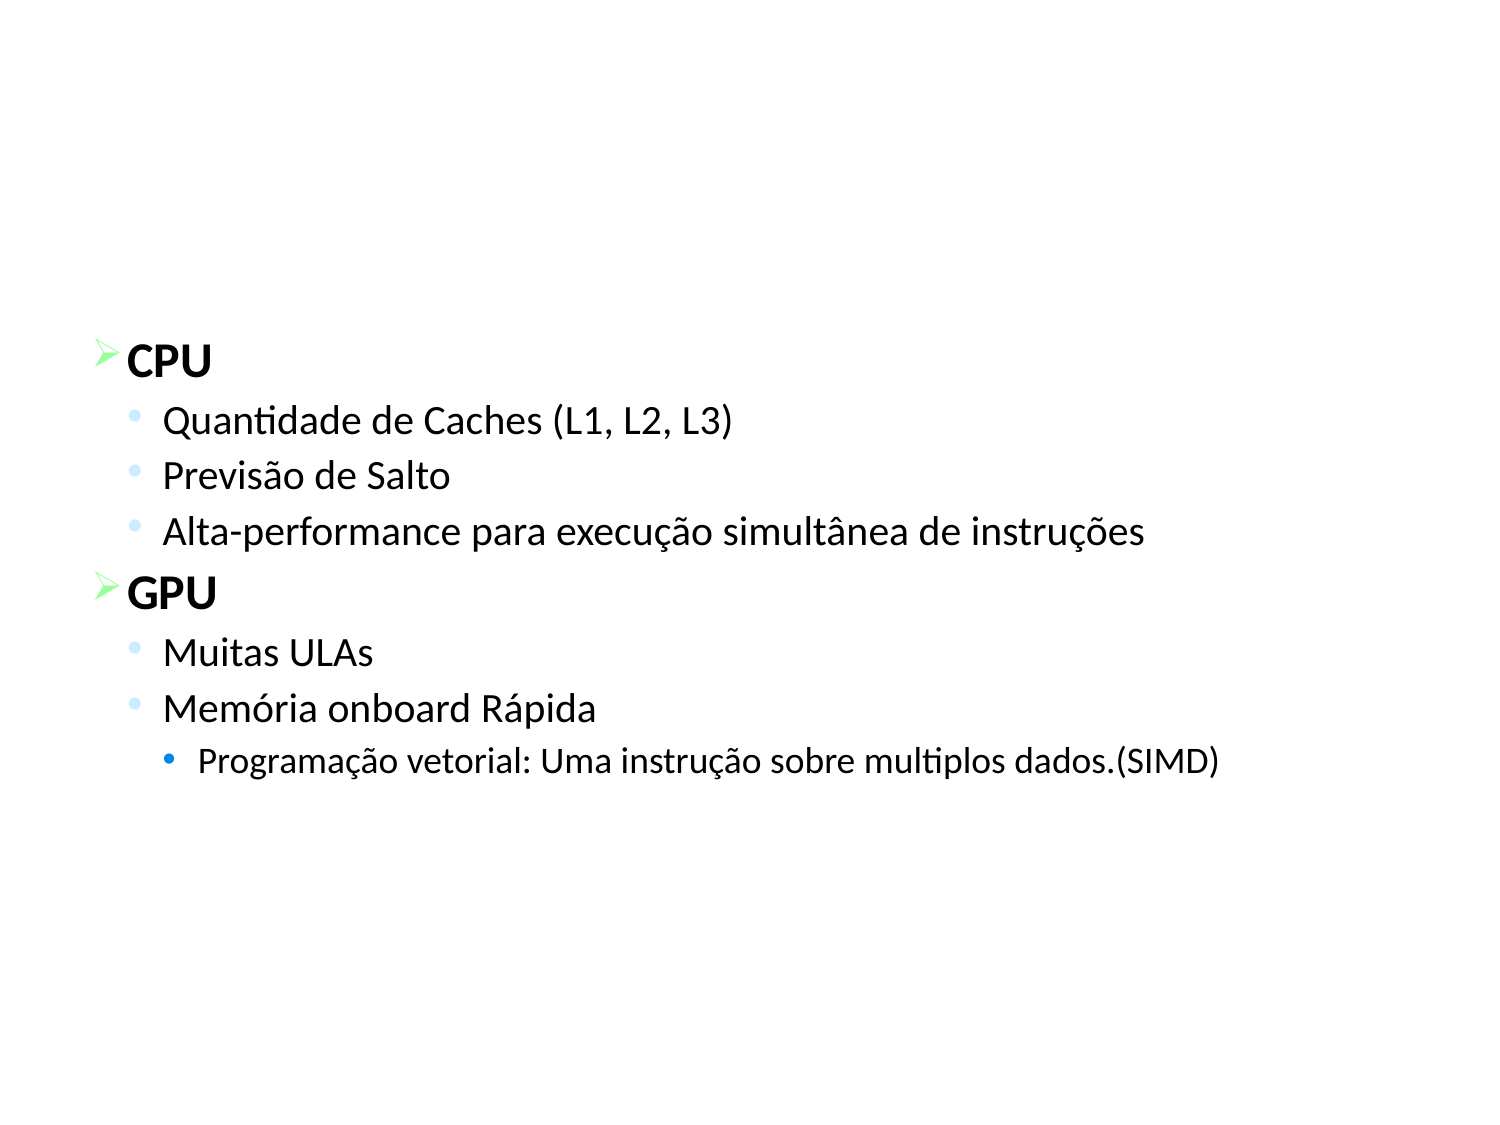

CPU
Quantidade de Caches (L1, L2, L3)
Previsão de Salto
Alta-performance para execução simultânea de instruções
GPU
Muitas ULAs
Memória onboard Rápida
Programação vetorial: Uma instrução sobre multiplos dados.(SIMD)